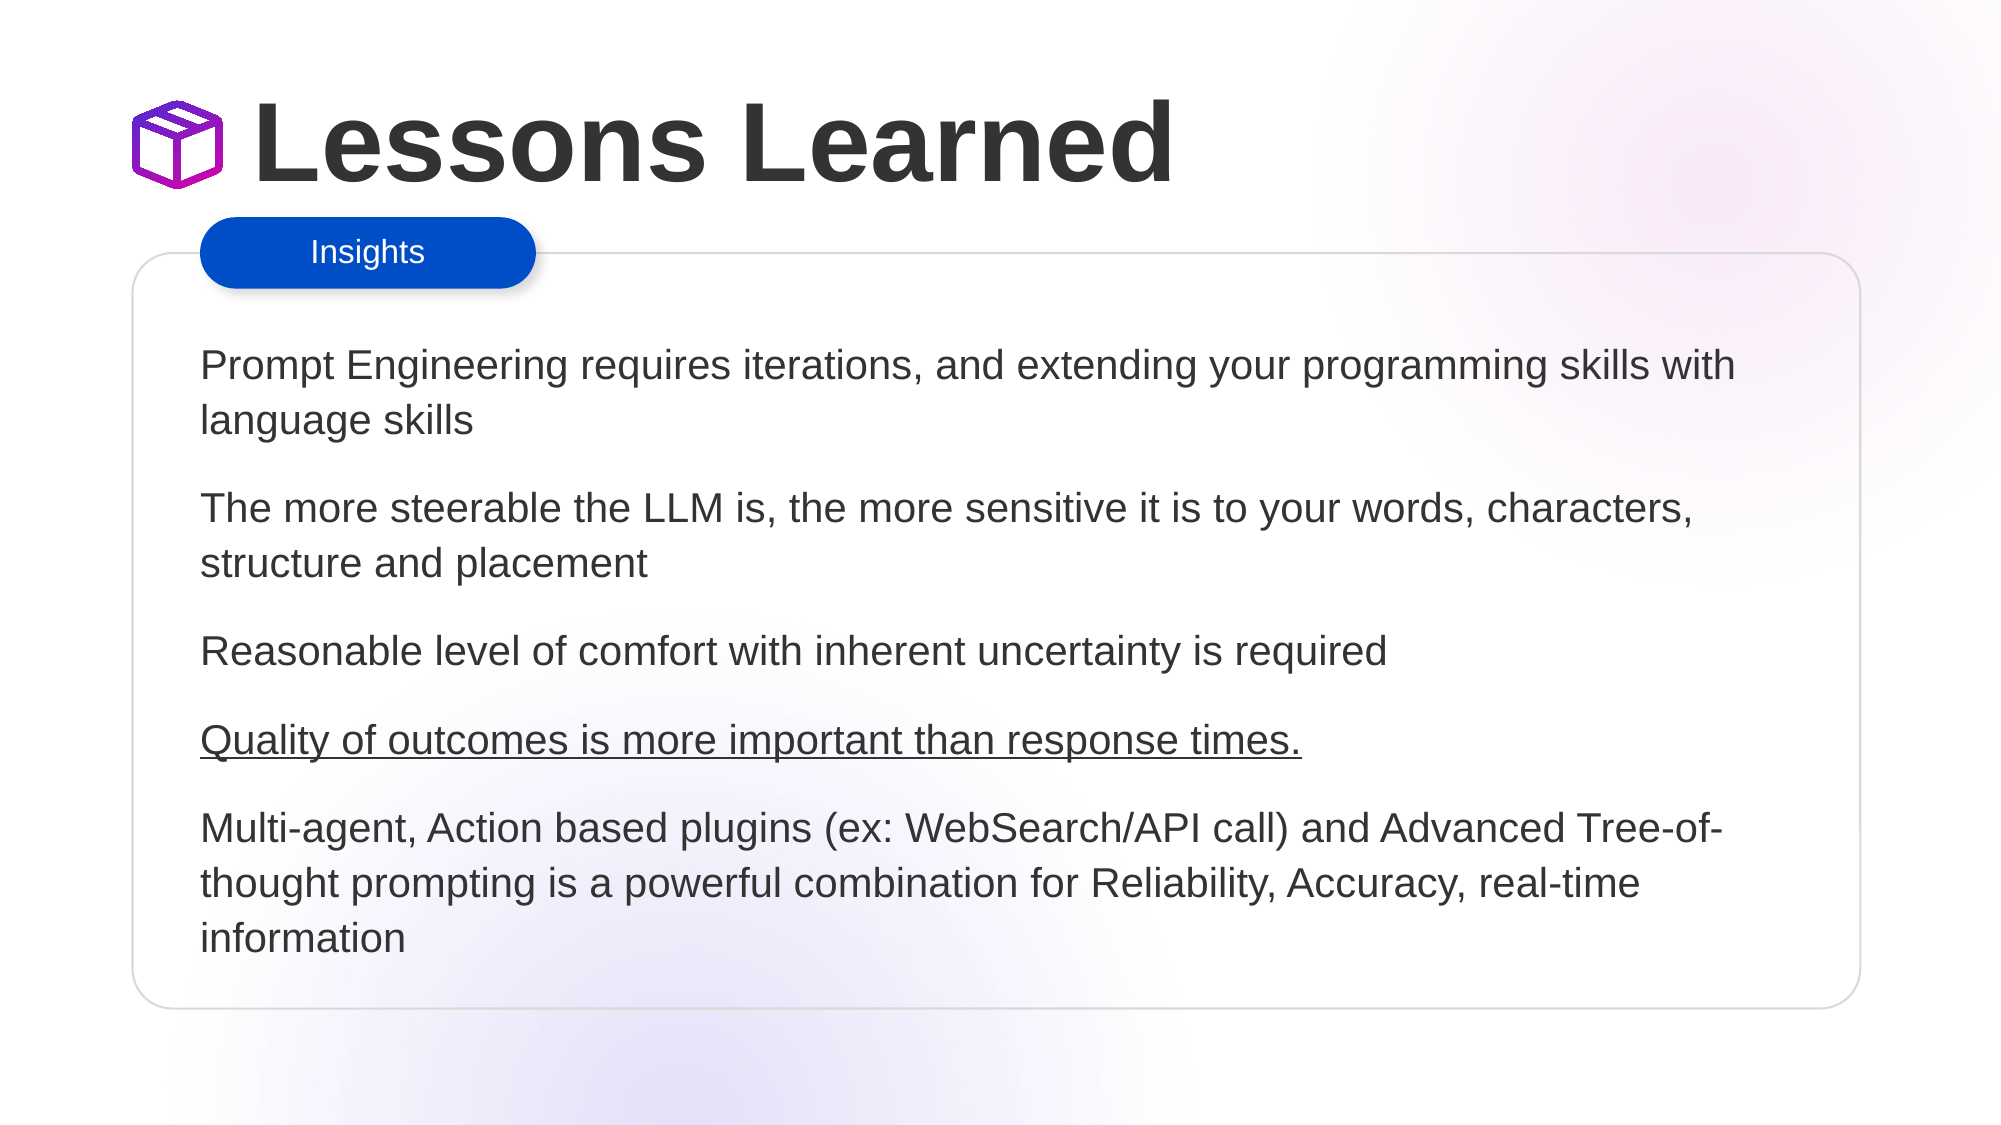

# Lessons Learned

Insights​

Prompt Engineering requires iterations, and extending your programming skills with language skills
The more steerable the LLM is, the more sensitive it is to your words, characters, structure and placement
Reasonable level of comfort with inherent uncertainty is required
Quality of outcomes is more important than response times.
Multi-agent, Action based plugins (ex: WebSearch/API call) and Advanced Tree-of-thought prompting is a powerful combination for Reliability, Accuracy, real-time information